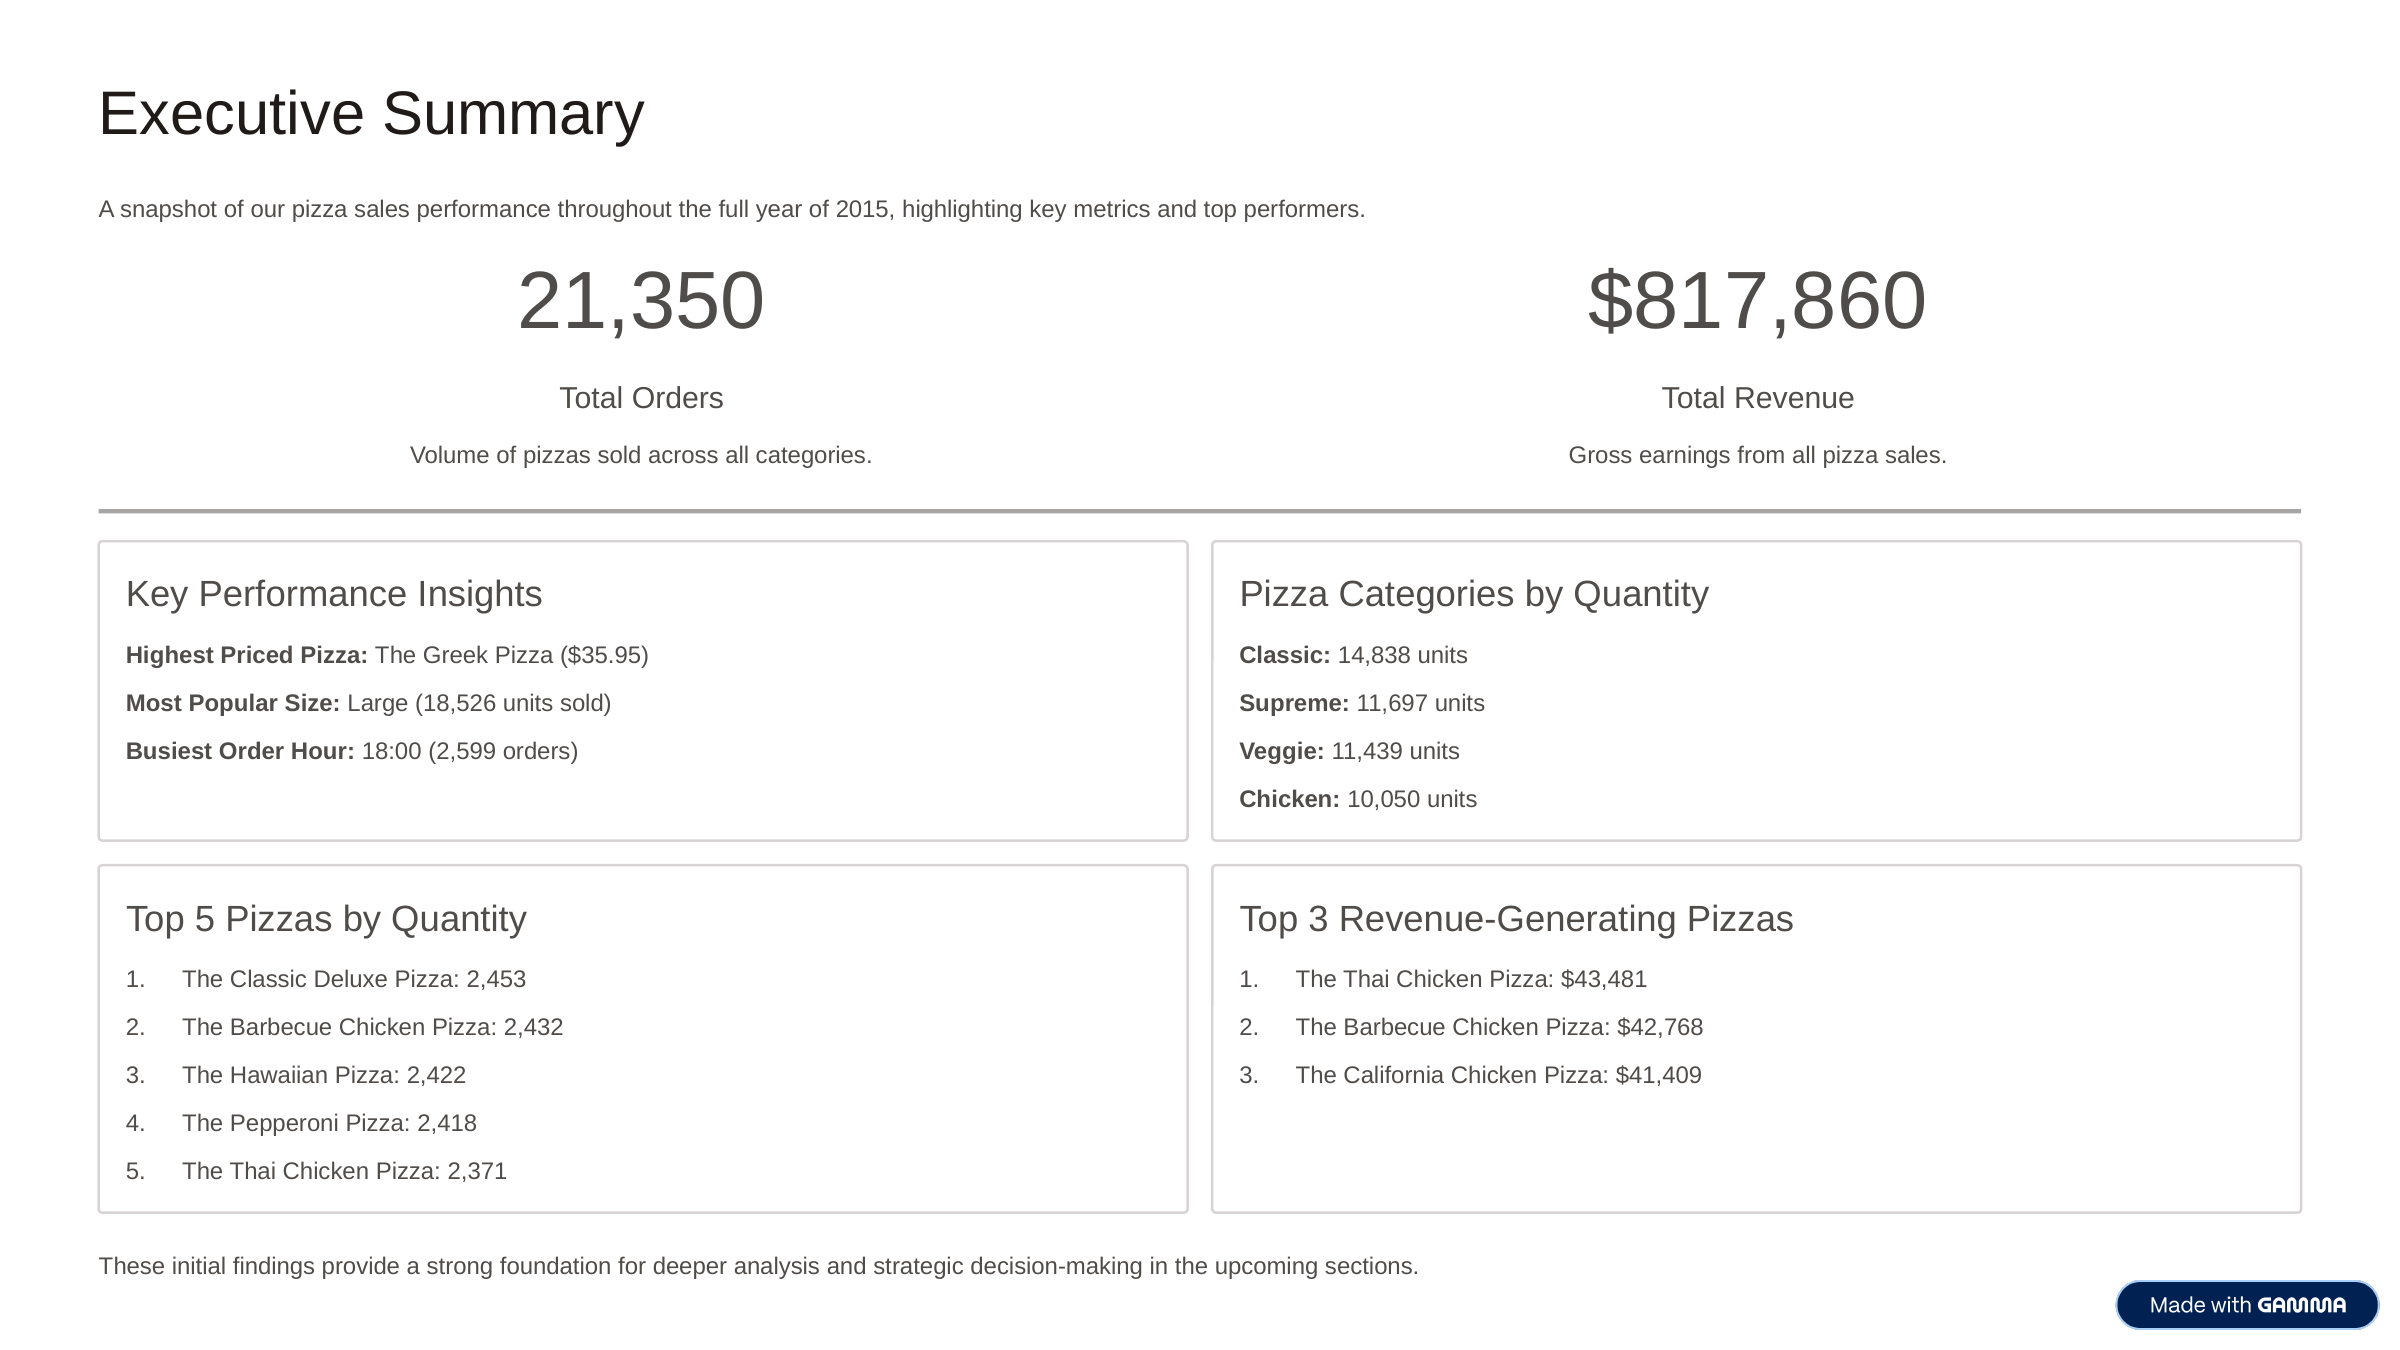

Executive Summary
A snapshot of our pizza sales performance throughout the full year of 2015, highlighting key metrics and top performers.
21,350
$817,860
Total Orders
Total Revenue
Volume of pizzas sold across all categories.
Gross earnings from all pizza sales.

Key Performance Insights
Pizza Categories by Quantity
Highest Priced Pizza: The Greek Pizza ($35.95)
Classic: 14,838 units
Most Popular Size: Large (18,526 units sold)
Supreme: 11,697 units
Busiest Order Hour: 18:00 (2,599 orders)
Veggie: 11,439 units
Chicken: 10,050 units

Top 5 Pizzas by Quantity
Top 3 Revenue-Generating Pizzas
The Classic Deluxe Pizza: 2,453
The Thai Chicken Pizza: $43,481
The Barbecue Chicken Pizza: 2,432
The Barbecue Chicken Pizza: $42,768
The Hawaiian Pizza: 2,422
The California Chicken Pizza: $41,409
The Pepperoni Pizza: 2,418
The Thai Chicken Pizza: 2,371
These initial findings provide a strong foundation for deeper analysis and strategic decision-making in the upcoming sections.